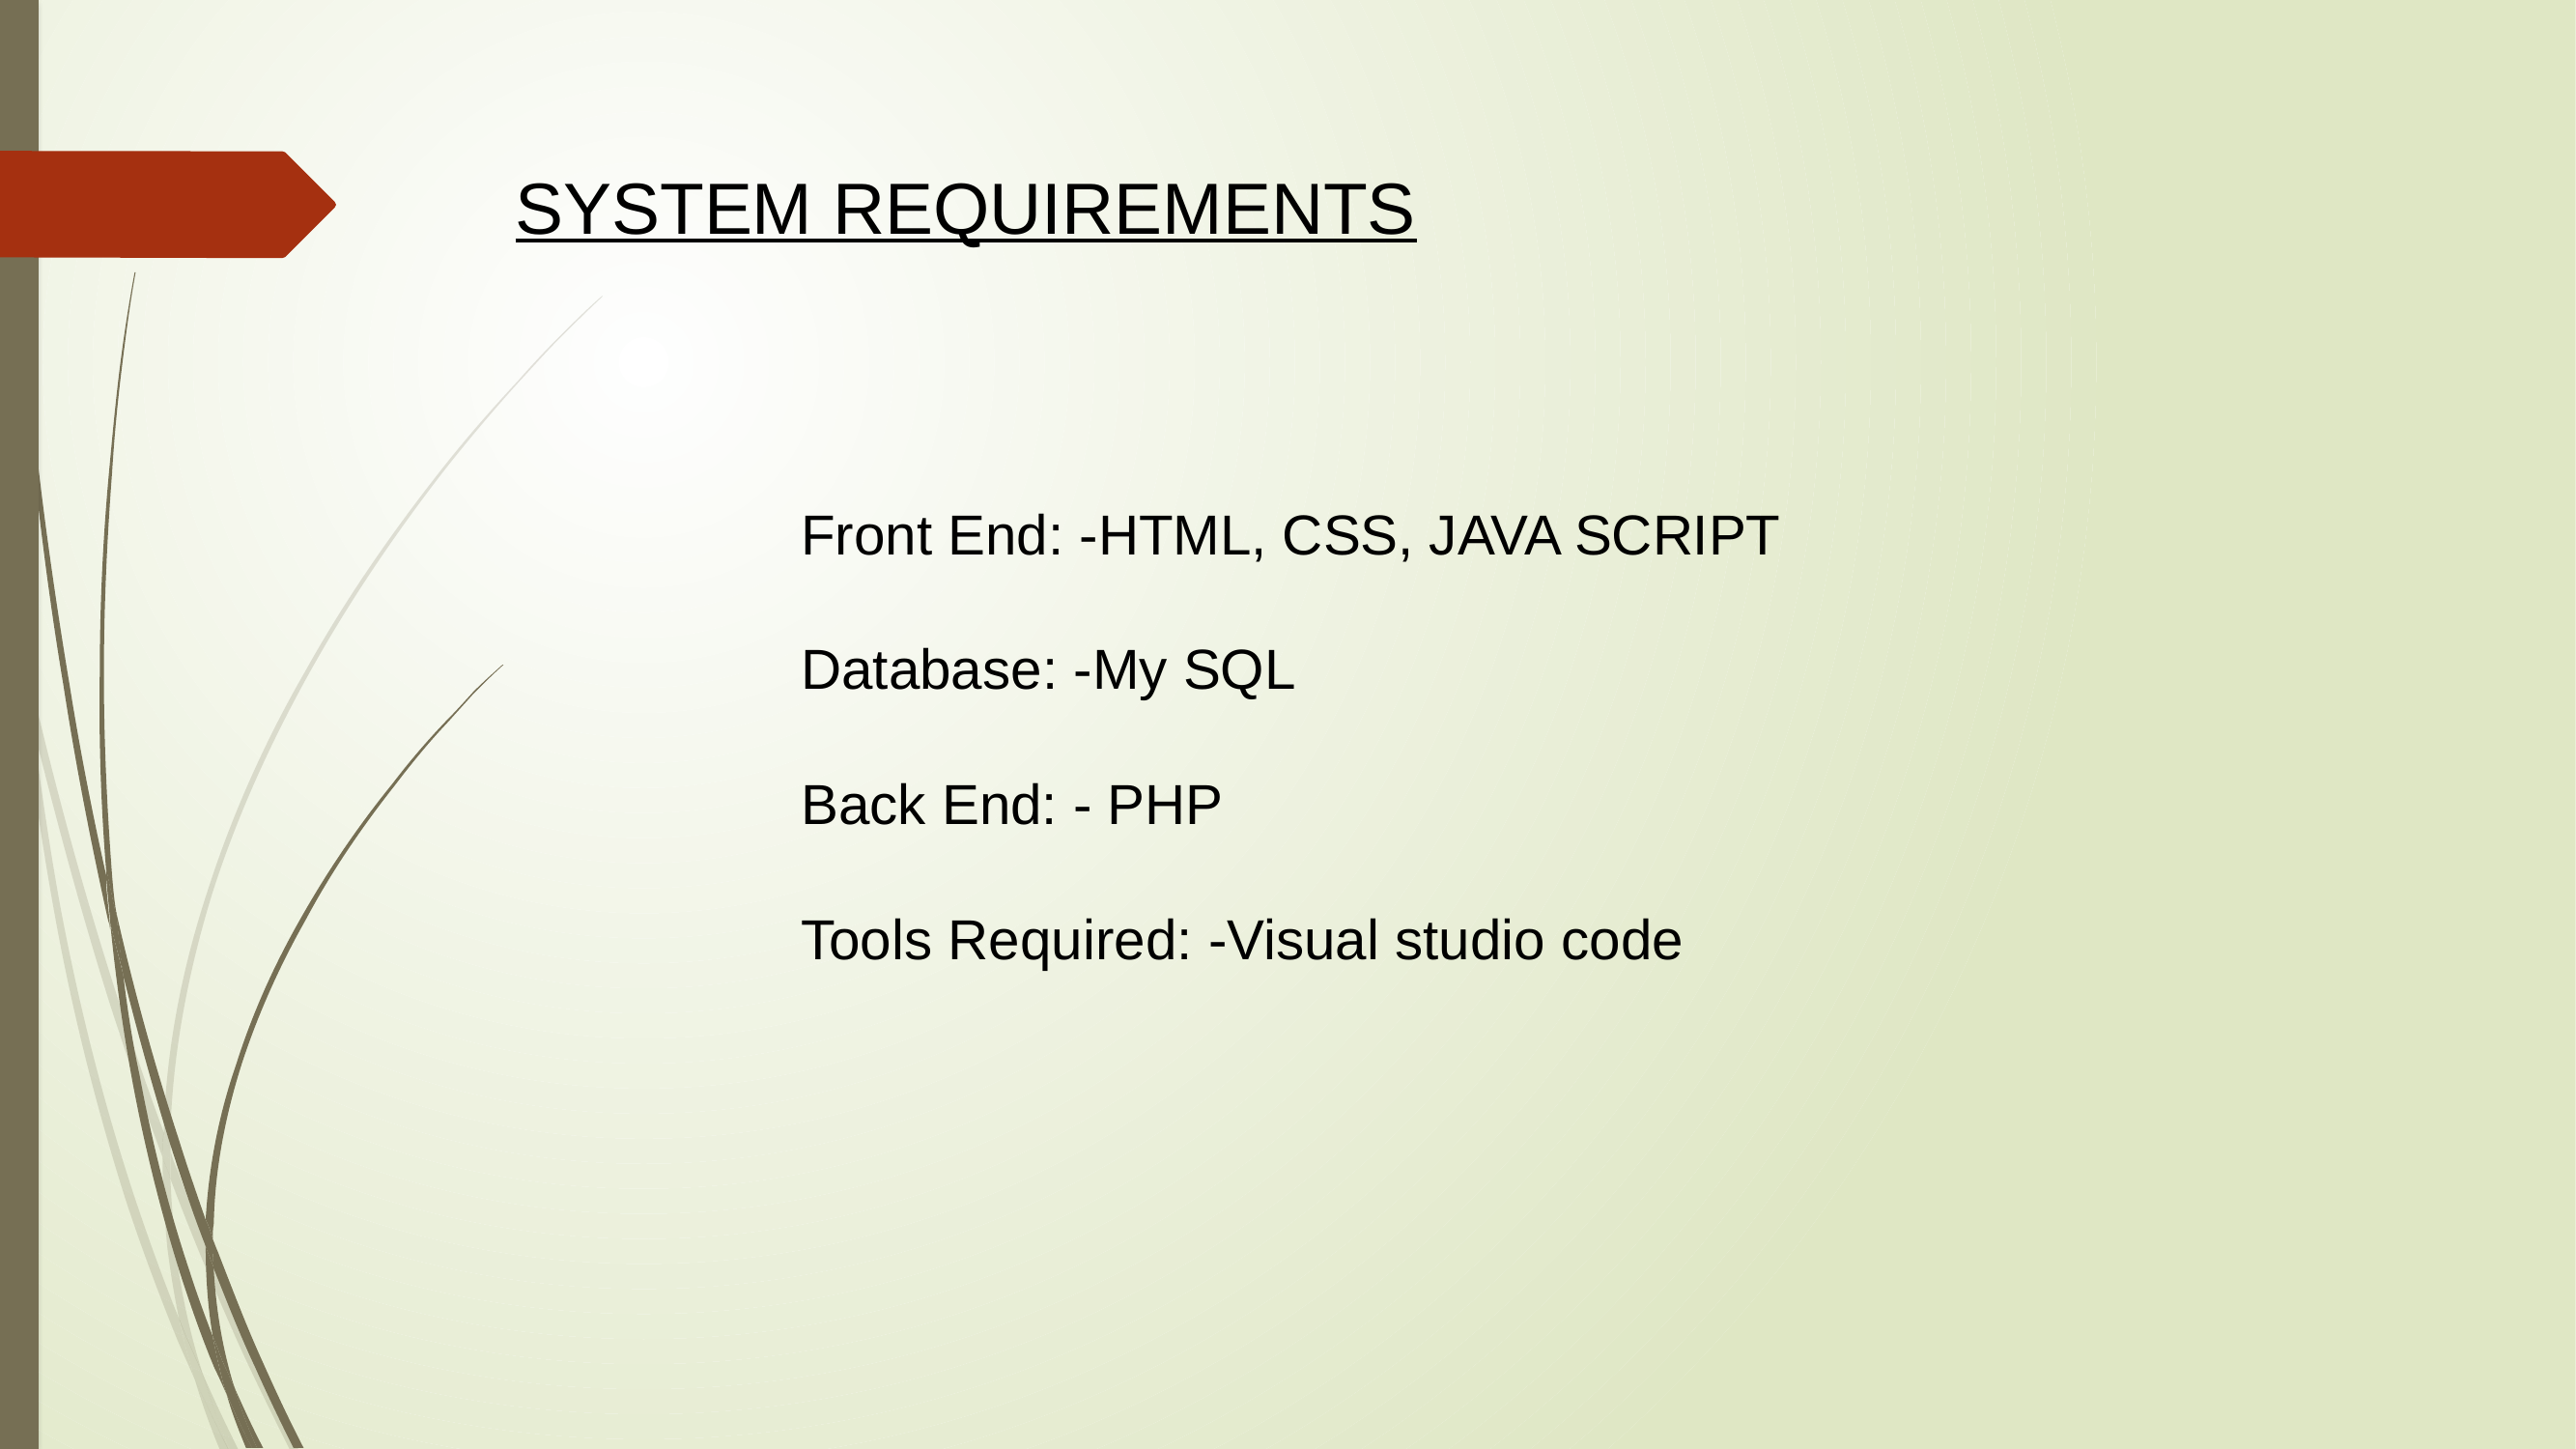

SYSTEM REQUIREMENTS

Front End: -HTML, CSS, JAVA SCRIPT

Database: -My SQL

Back End: - PHP

Tools Required: -Visual studio code